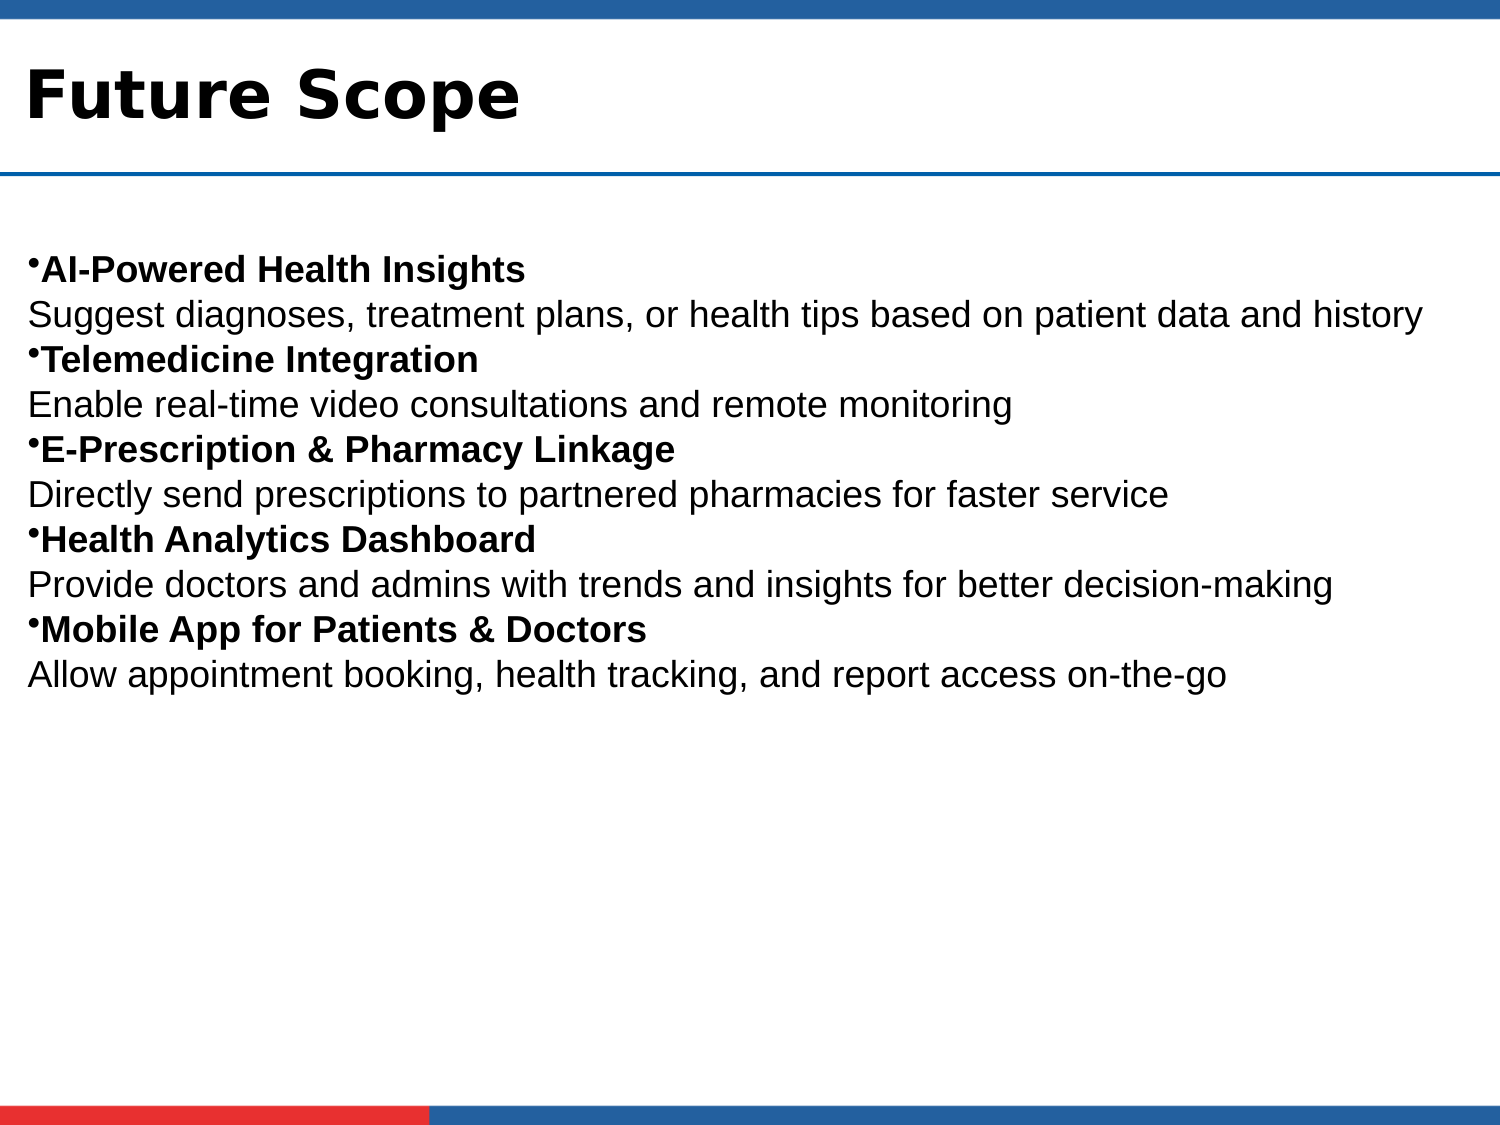

# Future Scope

AI-Powered Health Insights
Suggest diagnoses, treatment plans, or health tips based on patient data and history
Telemedicine Integration
Enable real-time video consultations and remote monitoring
E-Prescription & Pharmacy Linkage
Directly send prescriptions to partnered pharmacies for faster service
Health Analytics Dashboard
Provide doctors and admins with trends and insights for better decision-making
Mobile App for Patients & Doctors
Allow appointment booking, health tracking, and report access on-the-go